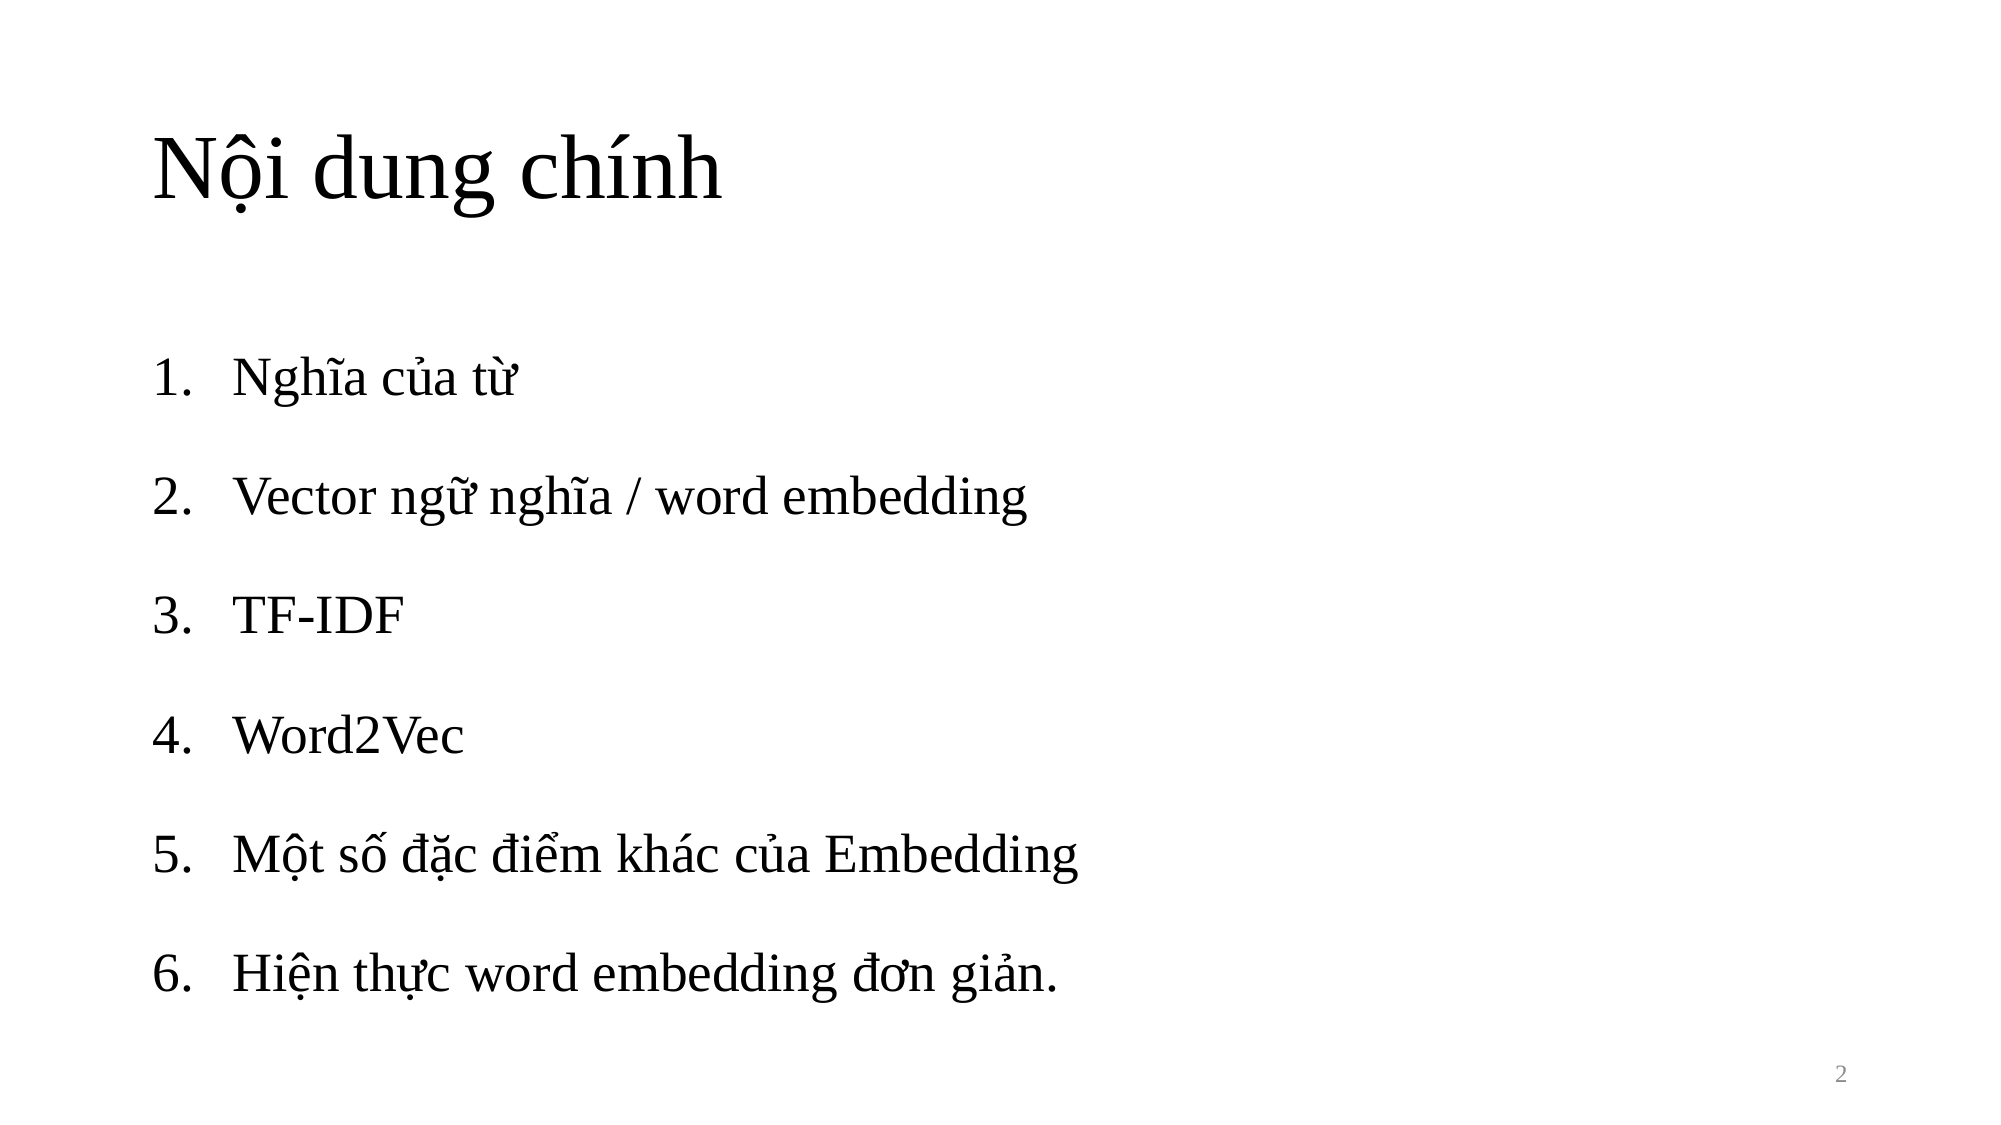

# Nội dung chính
Nghĩa của từ
Vector ngữ nghĩa / word embedding
TF-IDF
Word2Vec
Một số đặc điểm khác của Embedding
Hiện thực word embedding đơn giản.
2